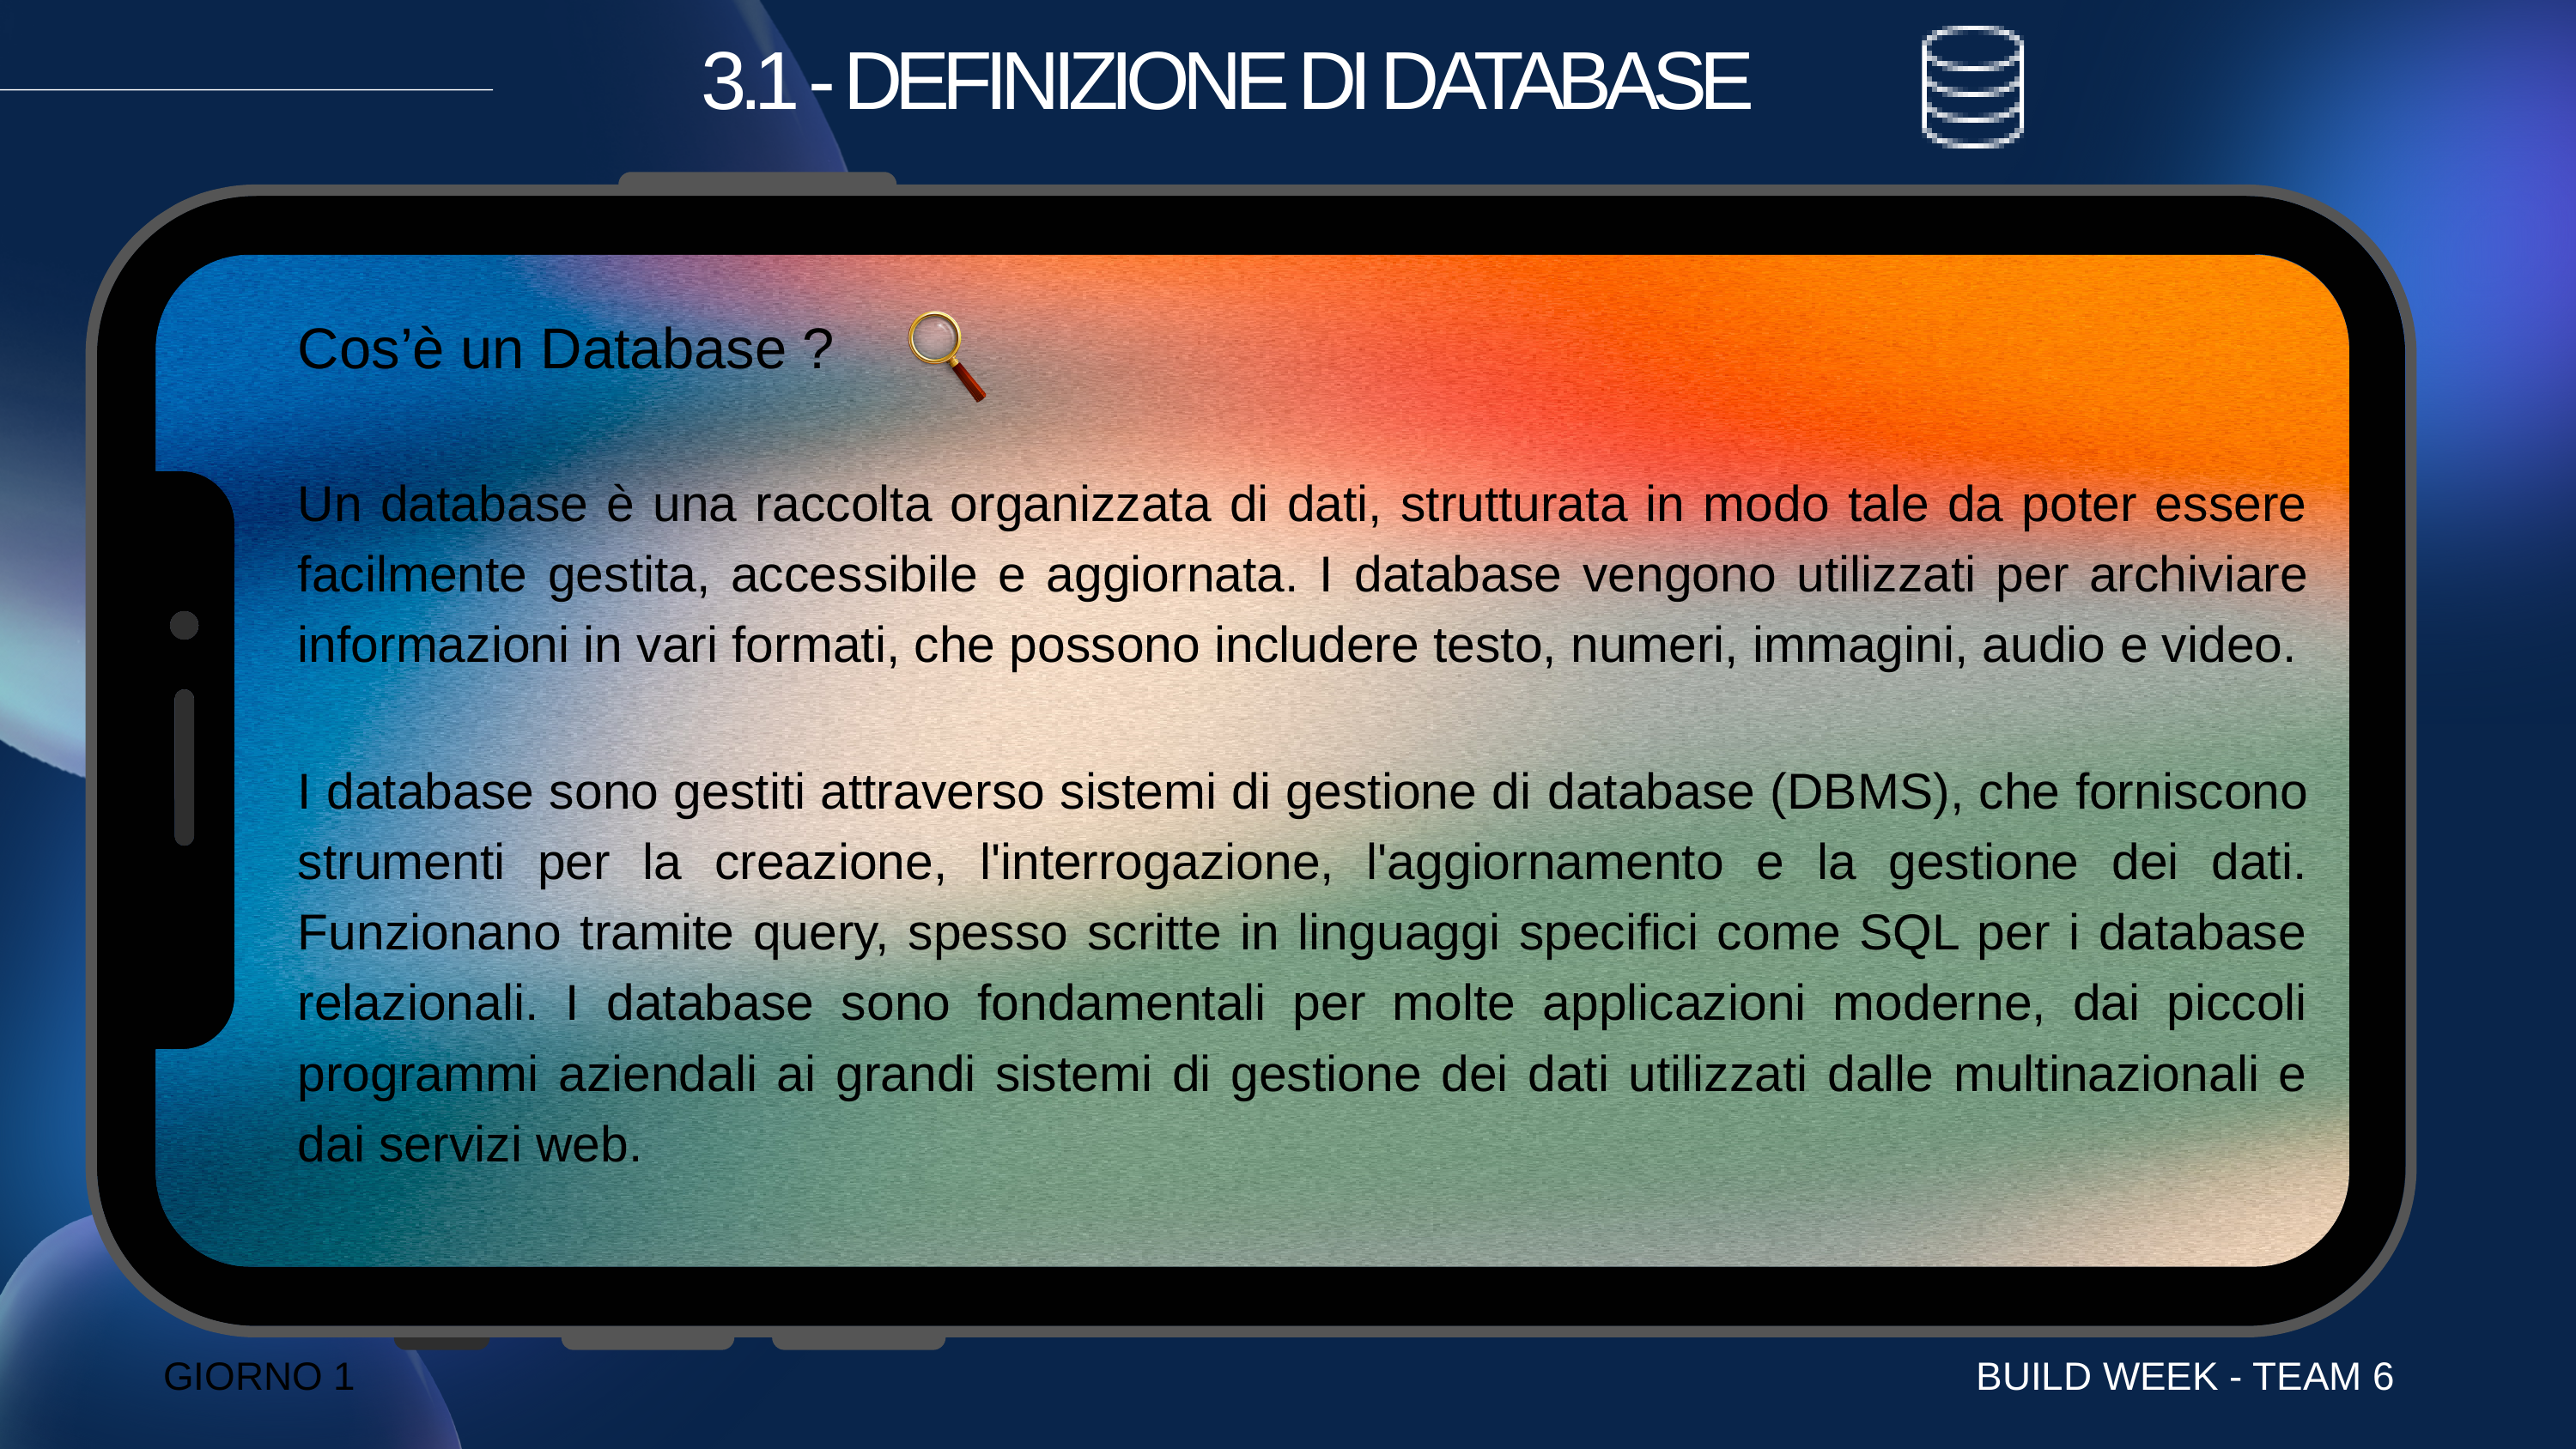

3.1 - DEFINIZIONE DI DATABASE

Cos’è un Database ?

Un database è una raccolta organizzata di dati, strutturata in modo tale da poter essere facilmente gestita, accessibile e aggiornata. I database vengono utilizzati per archiviare informazioni in vari formati, che possono includere testo, numeri, immagini, audio e video.

I database sono gestiti attraverso sistemi di gestione di database (DBMS), che forniscono strumenti per la creazione, l'interrogazione, l'aggiornamento e la gestione dei dati. Funzionano tramite query, spesso scritte in linguaggi specifici come SQL per i database relazionali. I database sono fondamentali per molte applicazioni moderne, dai piccoli programmi aziendali ai grandi sistemi di gestione dei dati utilizzati dalle multinazionali e dai servizi web.

GIORNO 1
BUILD WEEK - TEAM 6